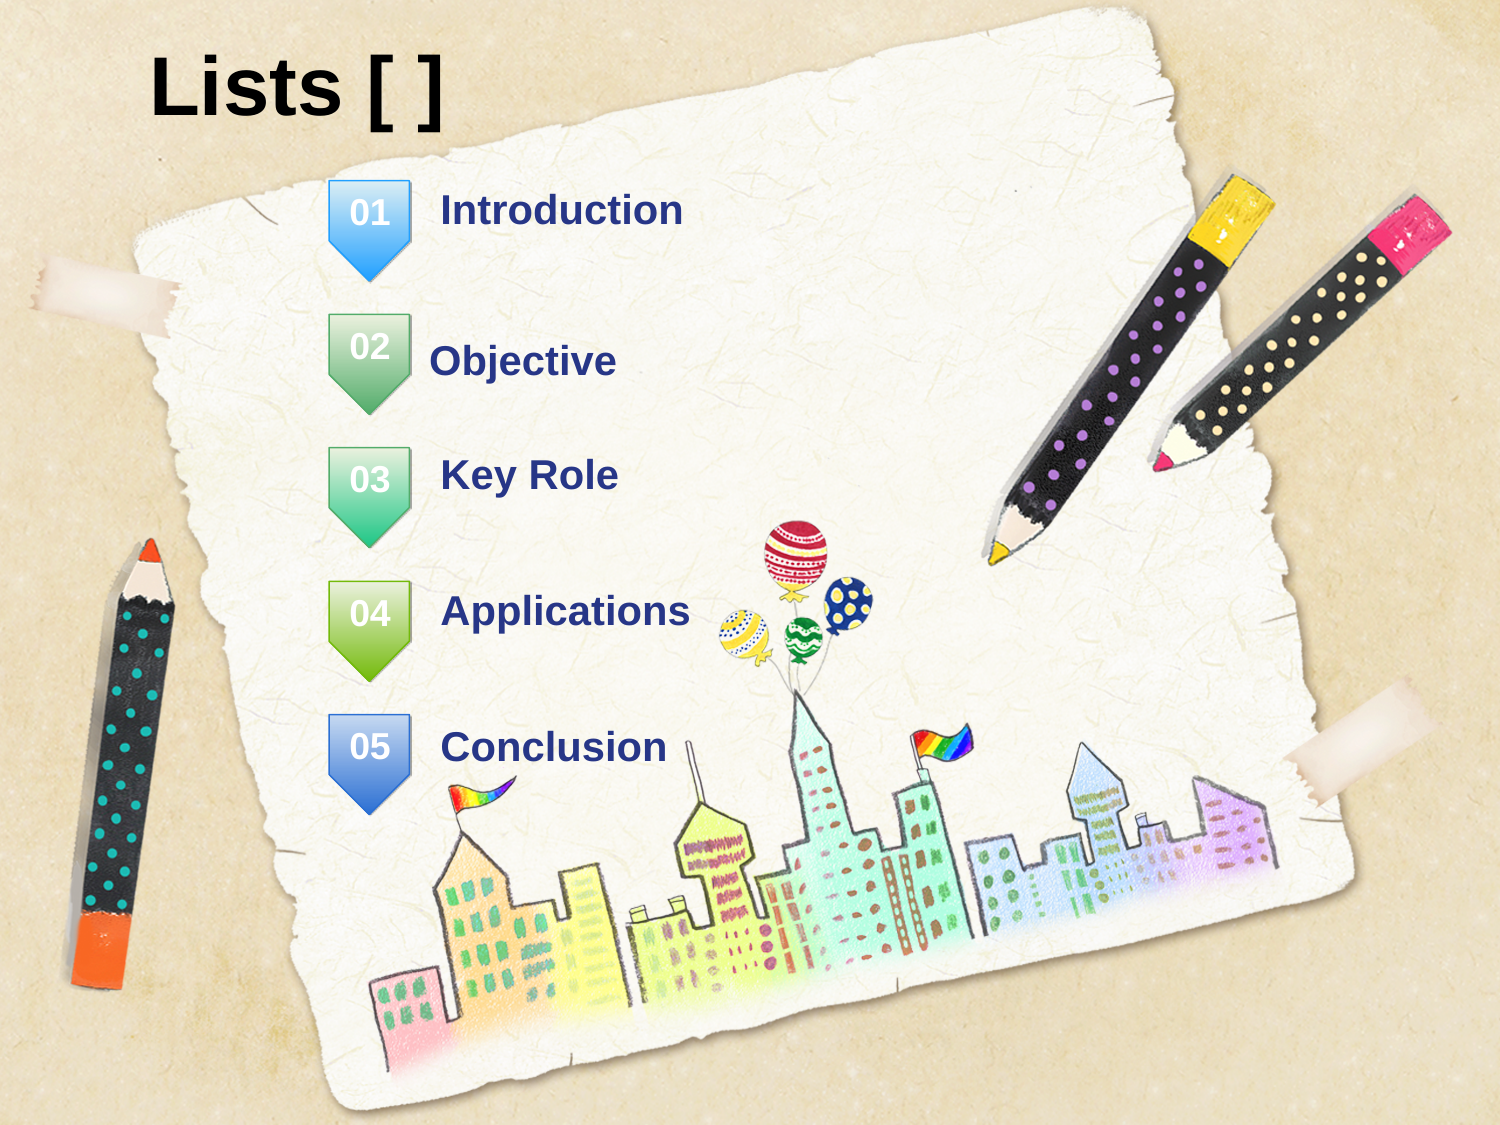

Lists [ ]
Introduction
01

02

Objective
Key Role
03

Applications
04

Conclusion
05